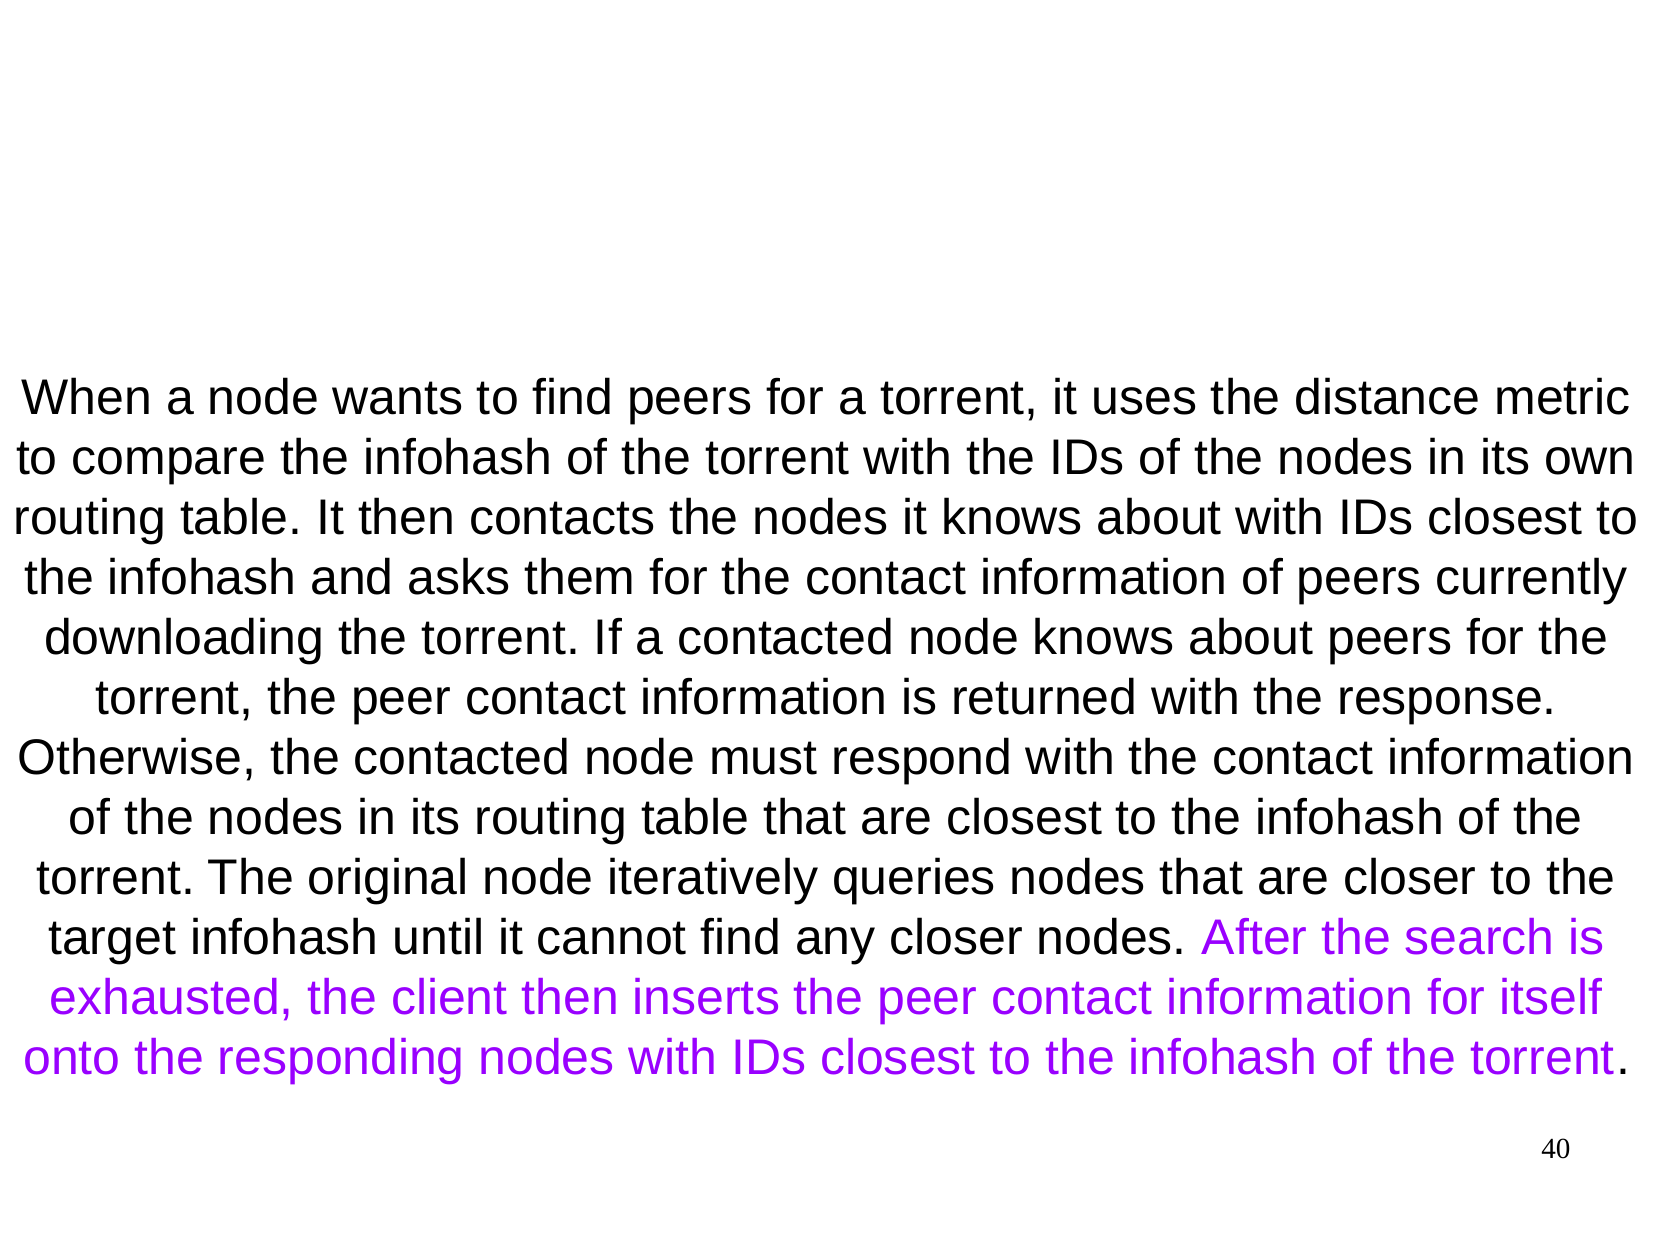

When a node wants to find peers for a torrent, it uses the distance metric to compare the infohash of the torrent with the IDs of the nodes in its own routing table. It then contacts the nodes it knows about with IDs closest to the infohash and asks them for the contact information of peers currently downloading the torrent. If a contacted node knows about peers for the torrent, the peer contact information is returned with the response. Otherwise, the contacted node must respond with the contact information of the nodes in its routing table that are closest to the infohash of the torrent. The original node iteratively queries nodes that are closer to the target infohash until it cannot find any closer nodes. After the search is exhausted, the client then inserts the peer contact information for itself onto the responding nodes with IDs closest to the infohash of the torrent.
40